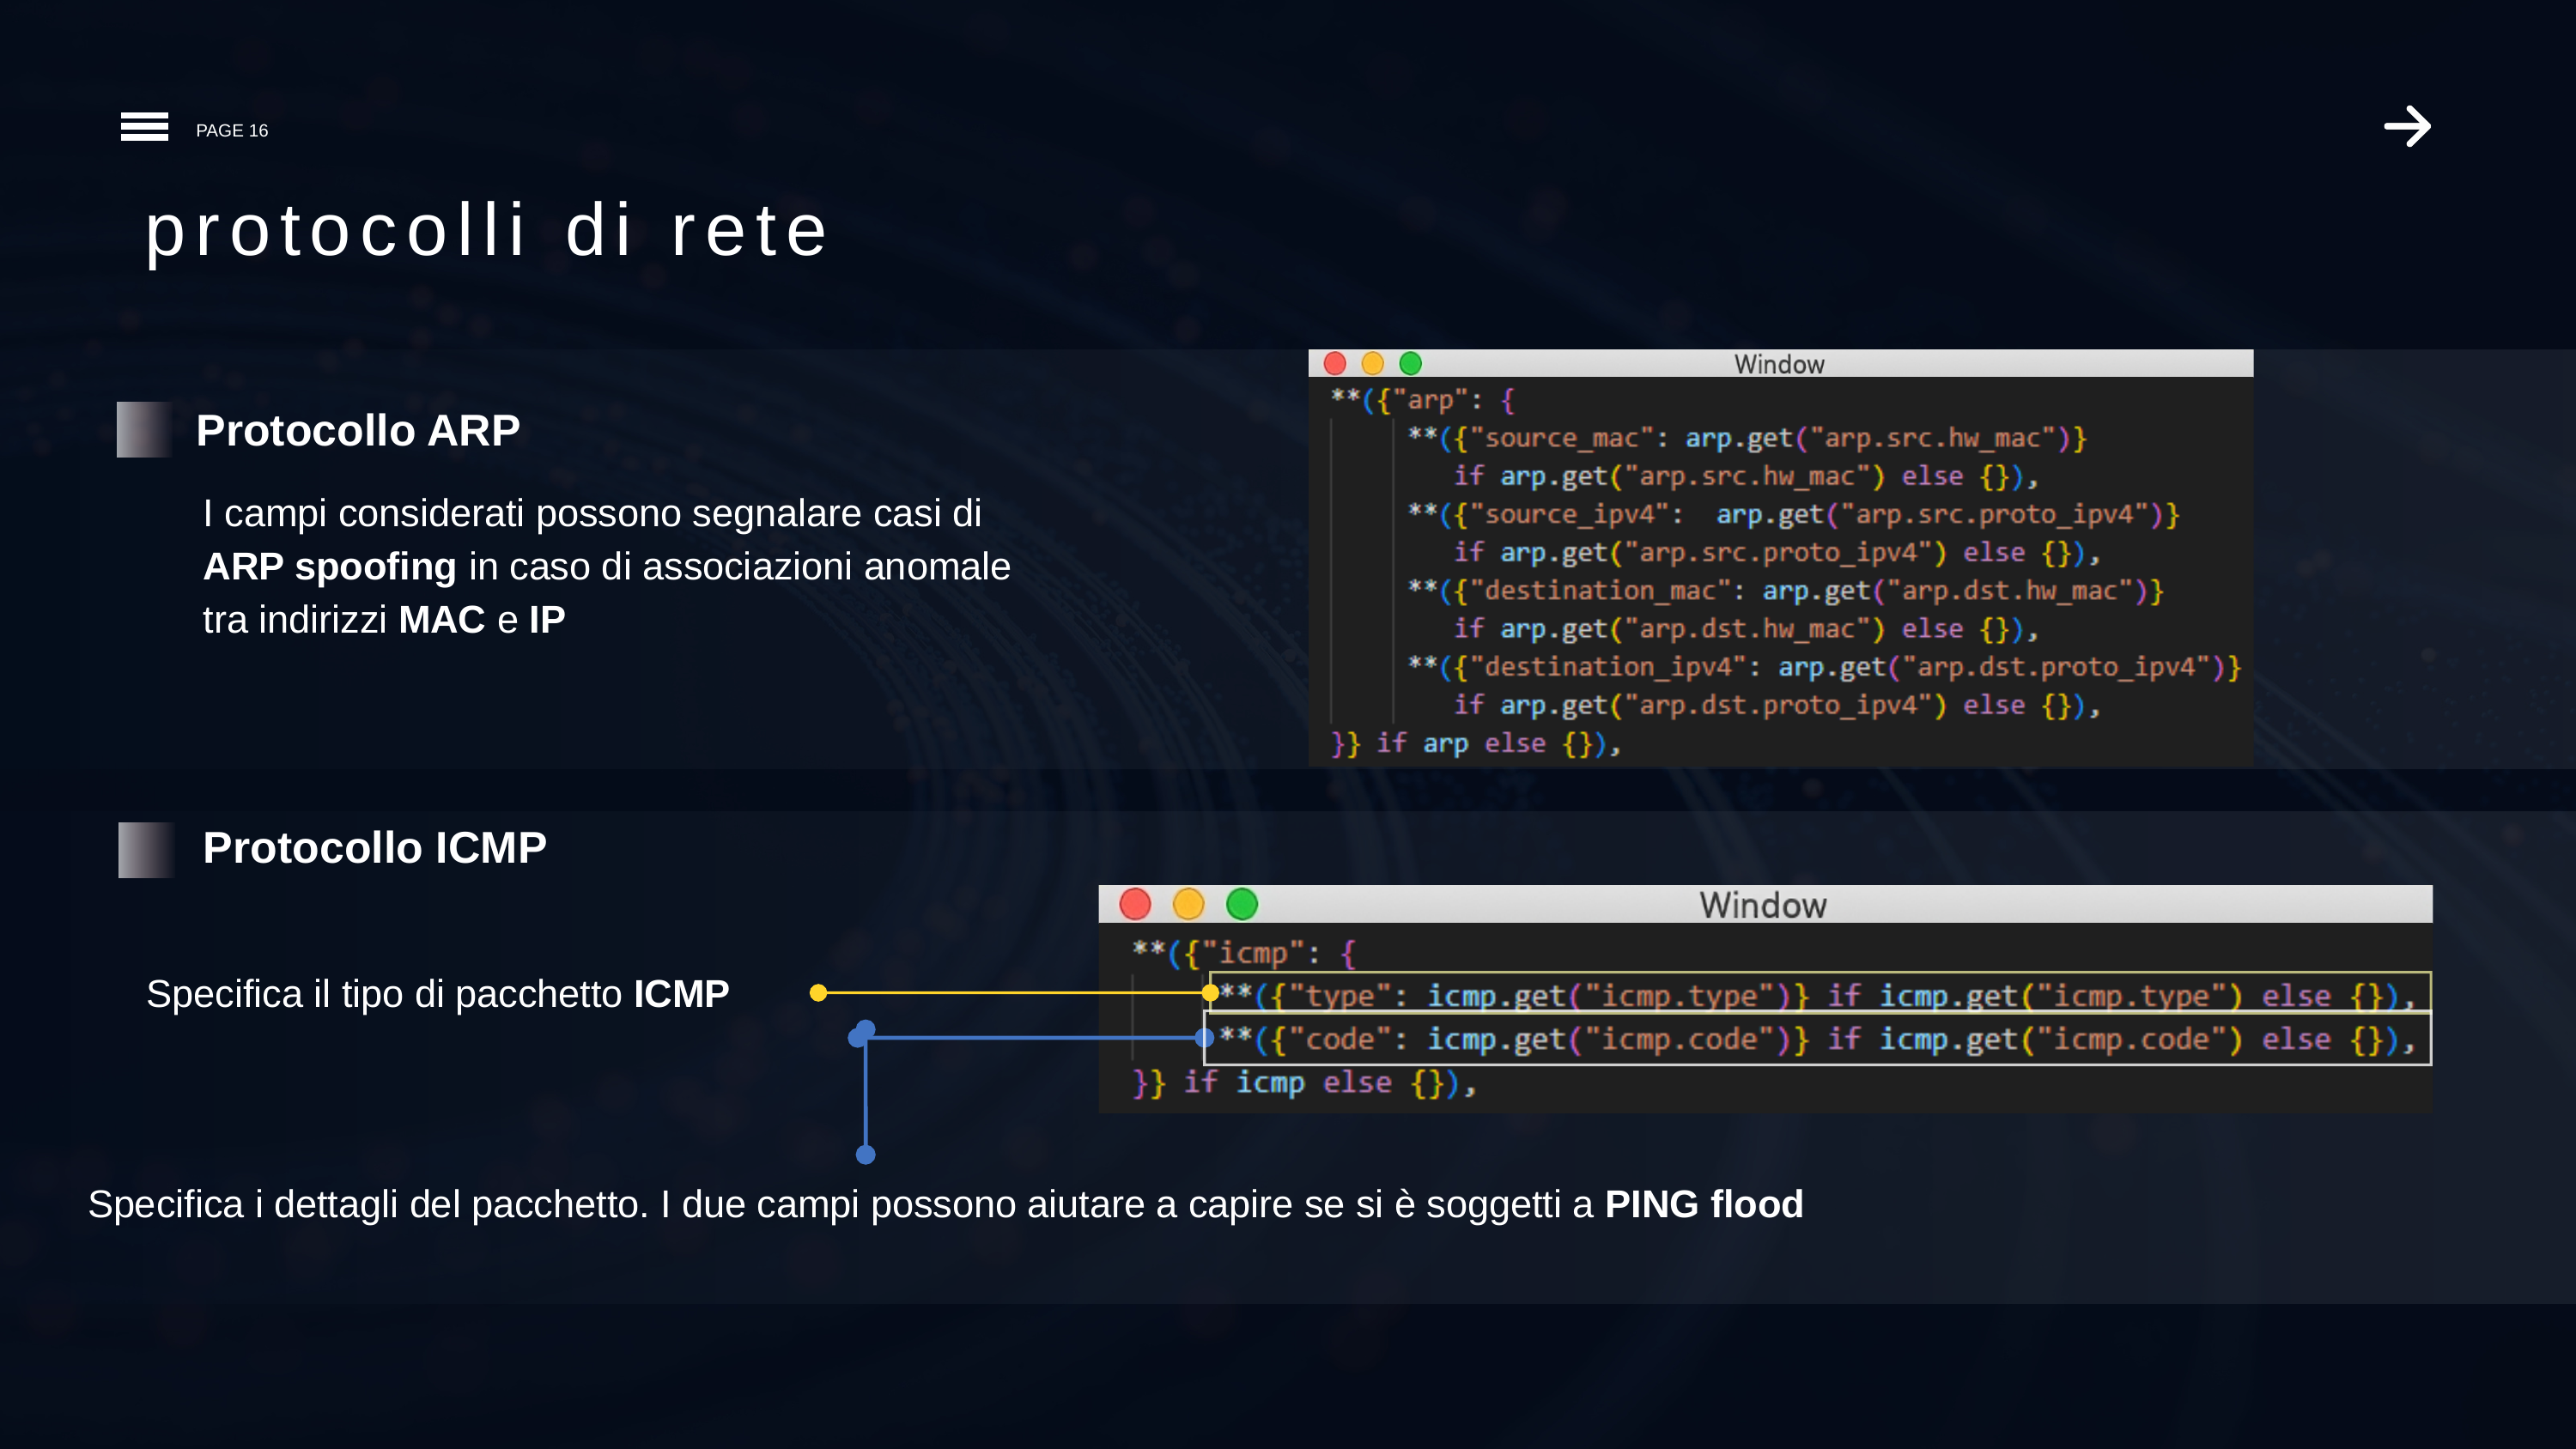

PAGE 16
protocolli di rete

Protocollo ARP
I campi considerati possono segnalare casi di ARP spoofing in caso di associazioni anomale tra indirizzi MAC e IP

Protocollo ICMP

Specifica il tipo di pacchetto ICMP

Specifica i dettagli del pacchetto. I due campi possono aiutare a capire se si è soggetti a PING flood